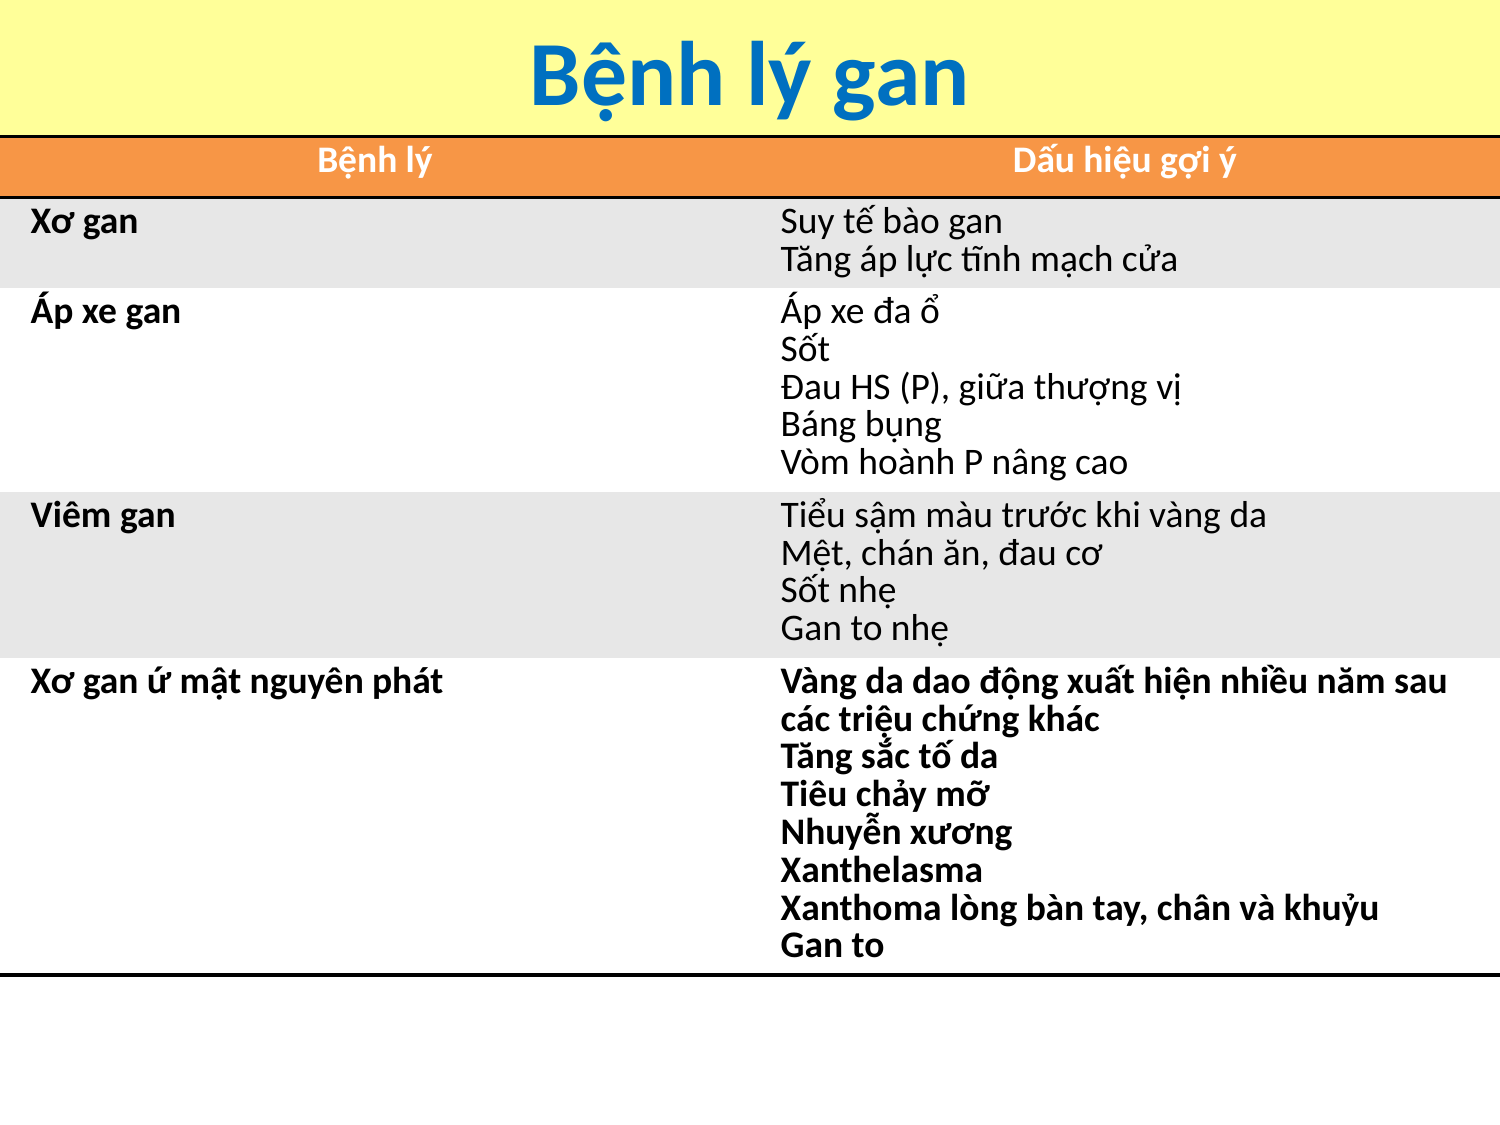

# Bệnh lý gan
| Bệnh lý | Dấu hiệu gợi ý |
| --- | --- |
| Xơ gan | Suy tế bào gan Tăng áp lực tĩnh mạch cửa |
| Áp xe gan | Áp xe đa ổ Sốt Đau HS (P), giữa thượng vị Báng bụng Vòm hoành P nâng cao |
| Viêm gan | Tiểu sậm màu trước khi vàng da Mệt, chán ăn, đau cơ Sốt nhẹ Gan to nhẹ |
| Xơ gan ứ mật nguyên phát | Vàng da dao động xuất hiện nhiều năm sau các triệu chứng khác Tăng sắc tố da Tiêu chảy mỡ Nhuyễn xương Xanthelasma Xanthoma lòng bàn tay, chân và khuỷu Gan to |